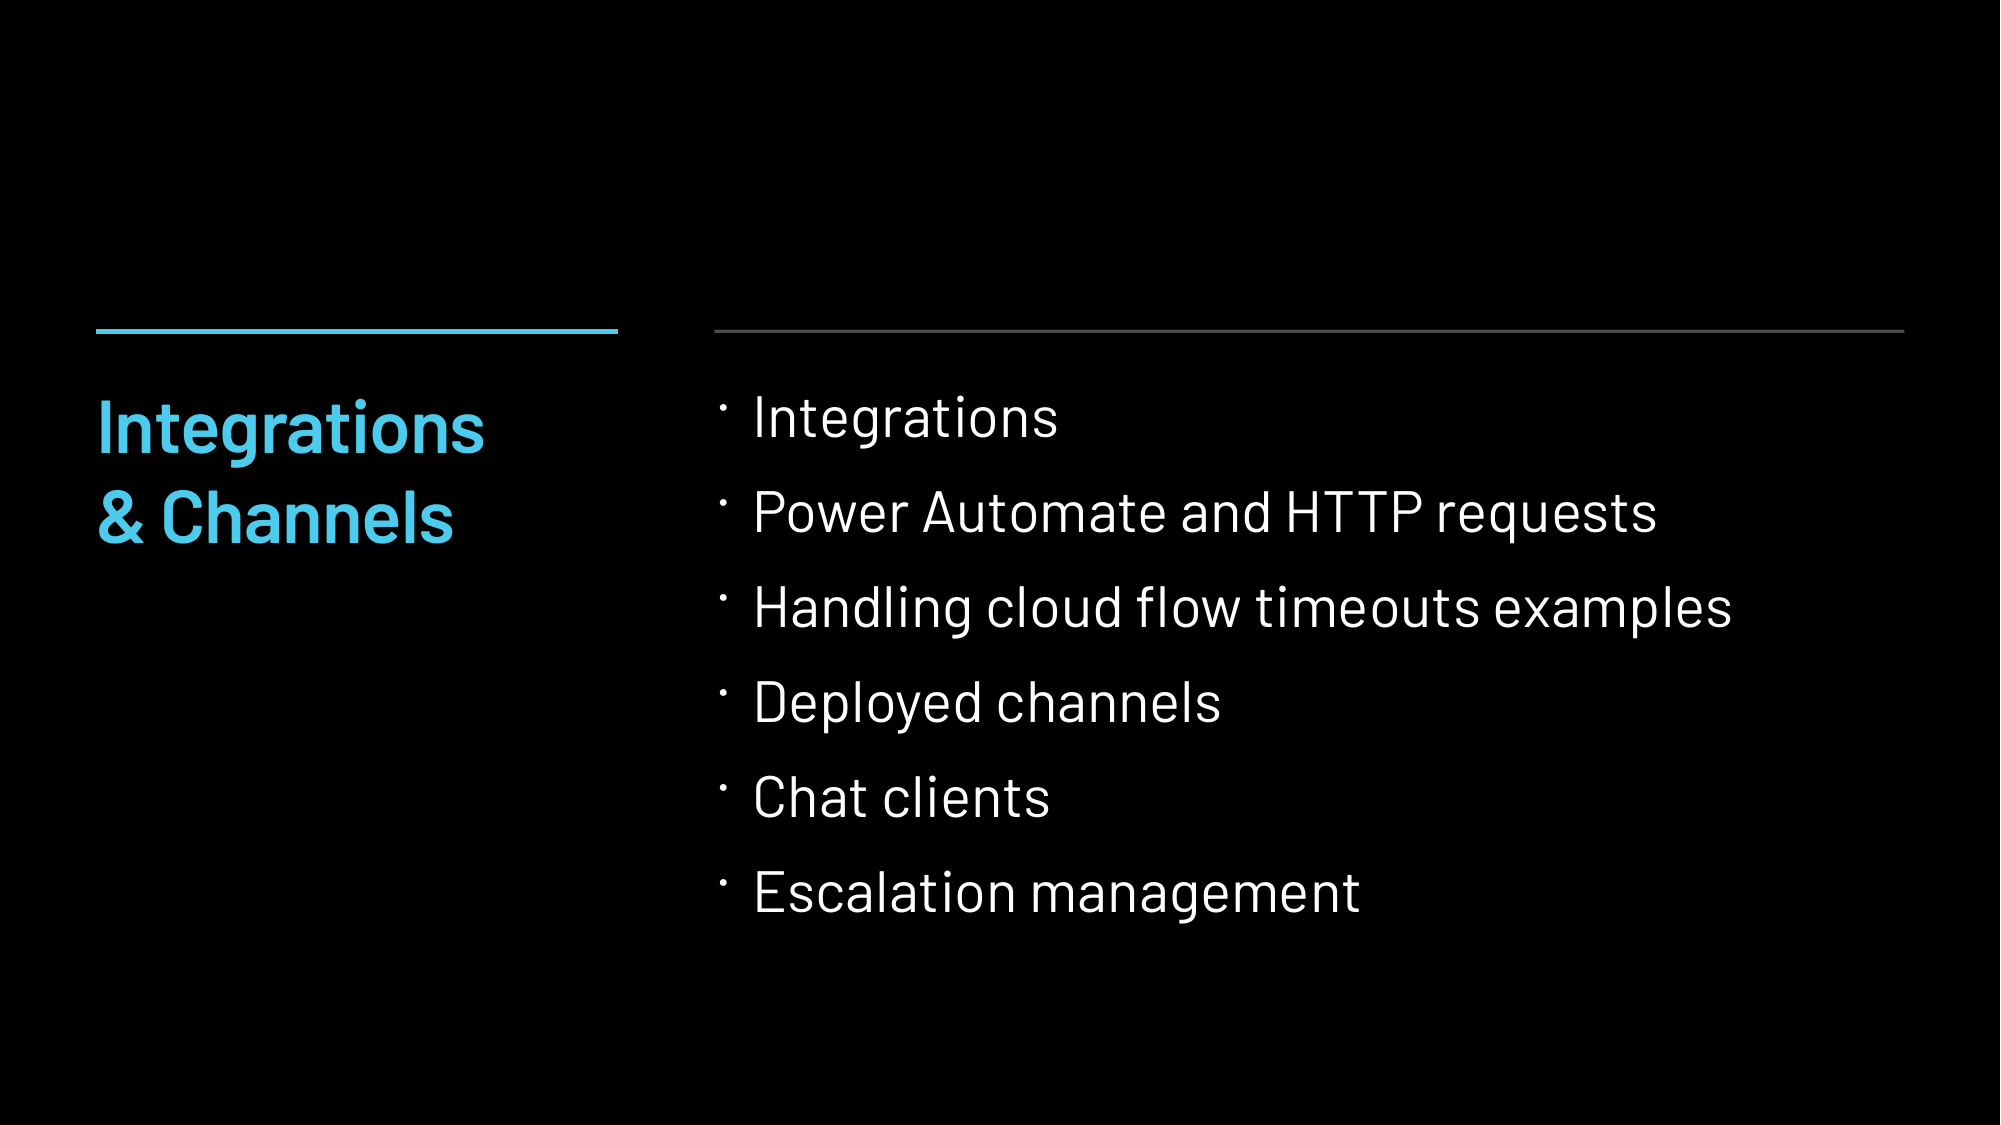

# Integrations & Channels
Integrations
Power Automate and HTTP requests
Handling cloud flow timeouts examples
Deployed channels
Chat clients
Escalation management